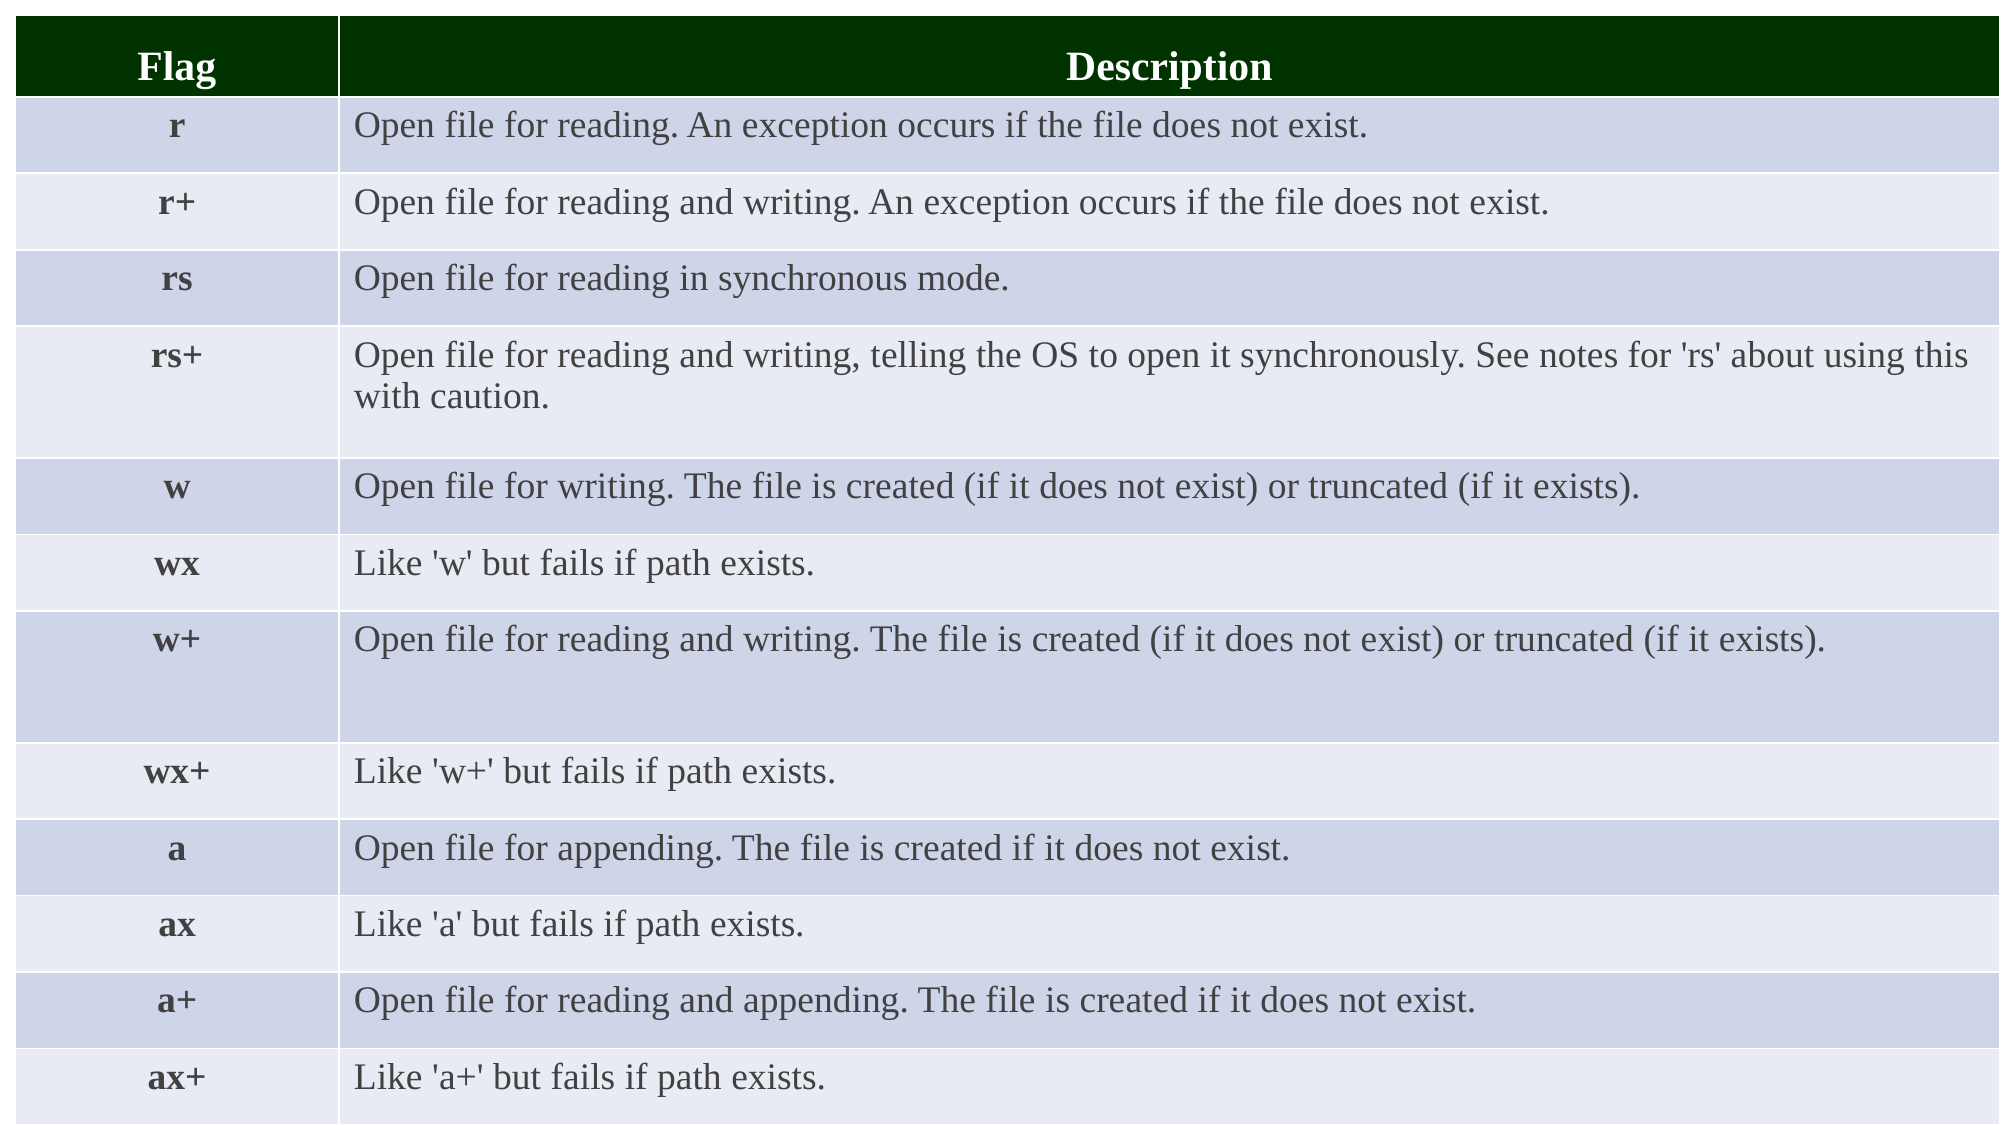

| Flag | Description |
| --- | --- |
| r | Open file for reading. An exception occurs if the file does not exist. |
| r+ | Open file for reading and writing. An exception occurs if the file does not exist. |
| rs | Open file for reading in synchronous mode. |
| rs+ | Open file for reading and writing, telling the OS to open it synchronously. See notes for 'rs' about using this with caution. |
| w | Open file for writing. The file is created (if it does not exist) or truncated (if it exists). |
| wx | Like 'w' but fails if path exists. |
| w+ | Open file for reading and writing. The file is created (if it does not exist) or truncated (if it exists). |
| wx+ | Like 'w+' but fails if path exists. |
| a | Open file for appending. The file is created if it does not exist. |
| ax | Like 'a' but fails if path exists. |
| a+ | Open file for reading and appending. The file is created if it does not exist. |
| ax+ | Like 'a+' but fails if path exists. |
#